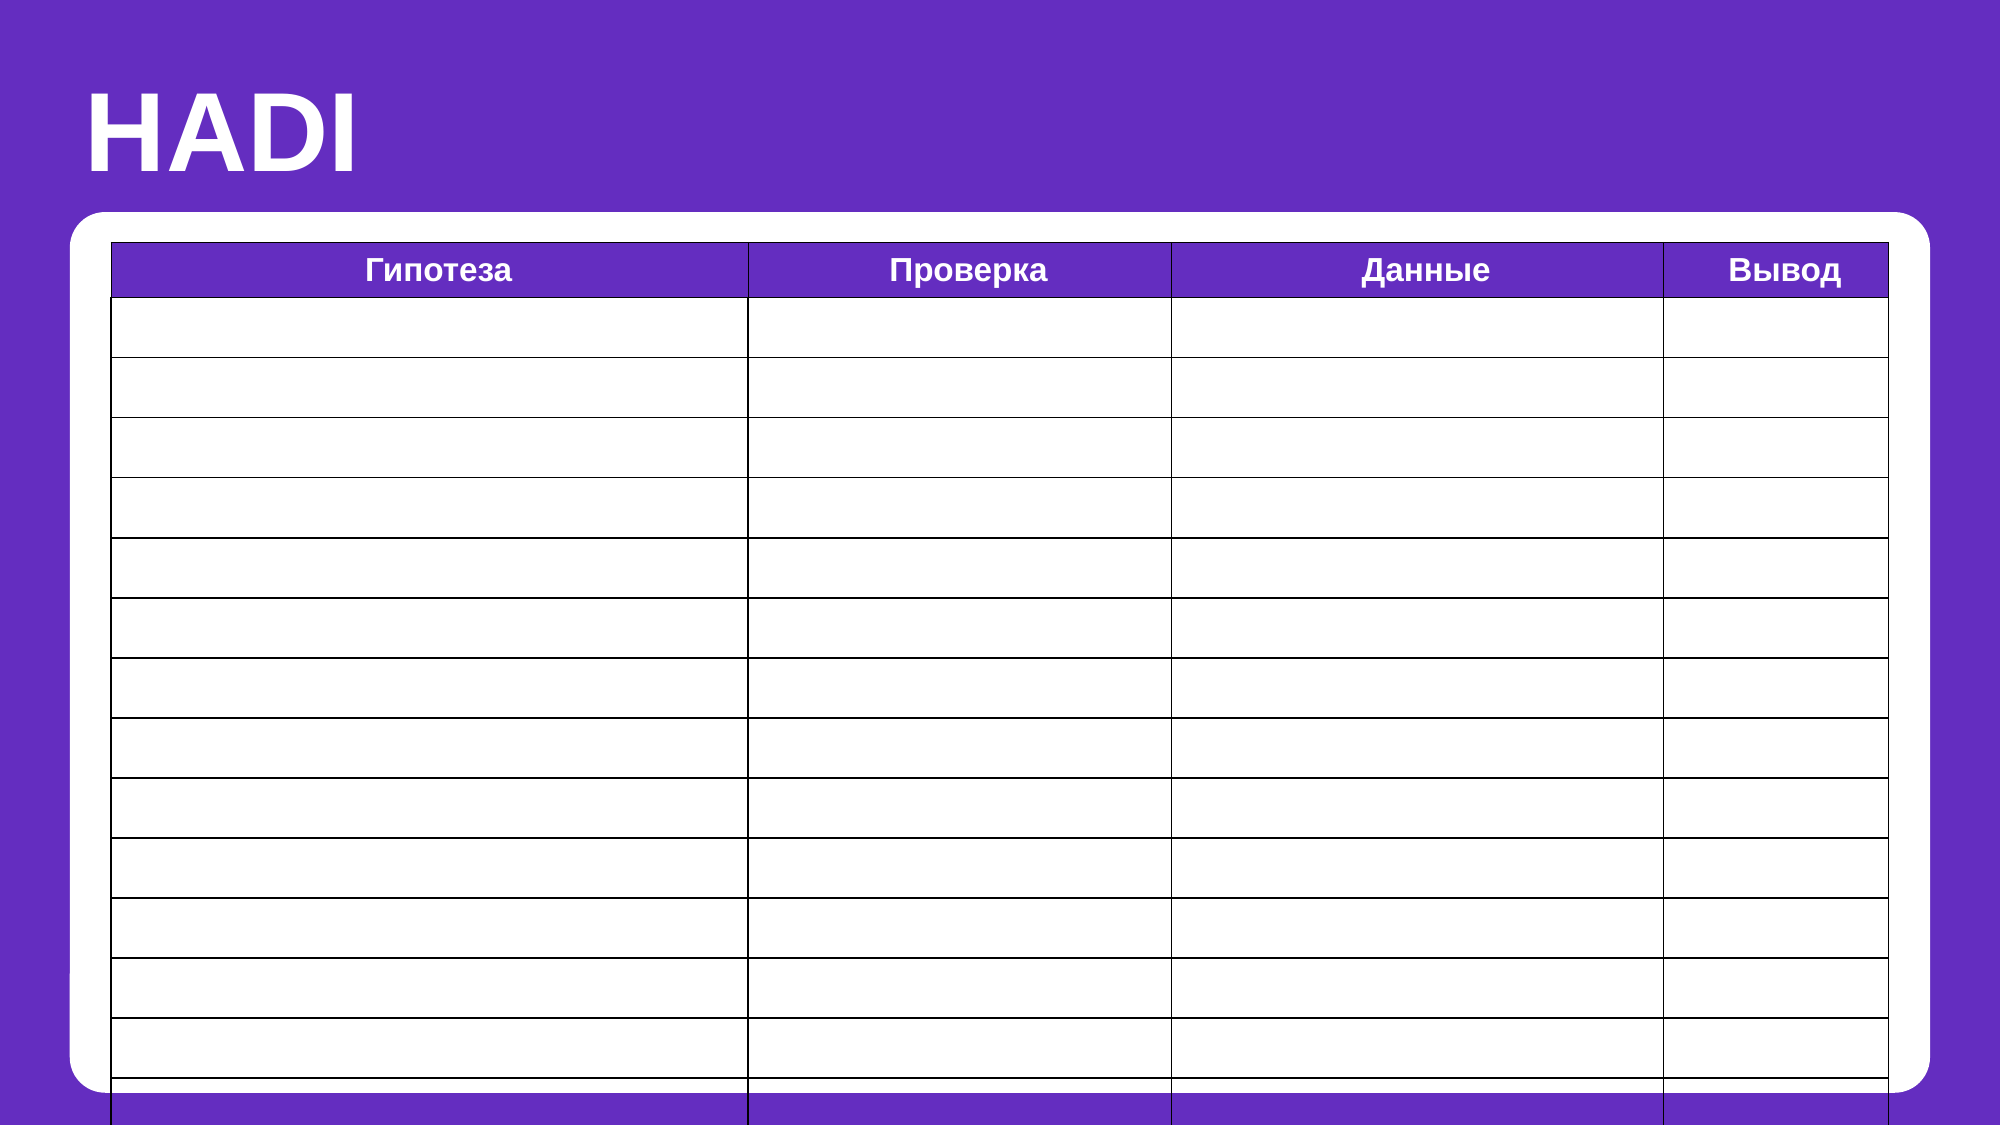

HADI

| Гипотеза | Проверка | Данные | Вывод |
| --- | --- | --- | --- |
|  |  |  |  |
|  |  |  |  |
|  |  |  |  |
|  |  |  |  |
|  |  |  |  |
|  |  |  |  |
|  |  |  |  |
|  |  |  |  |
|  |  |  |  |
|  |  |  |  |
|  |  |  |  |
|  |  |  |  |
|  |  |  |  |
|  |  |  |  |
|  |  |  |  |
|  |  |  |  |
|  |  |  |  |